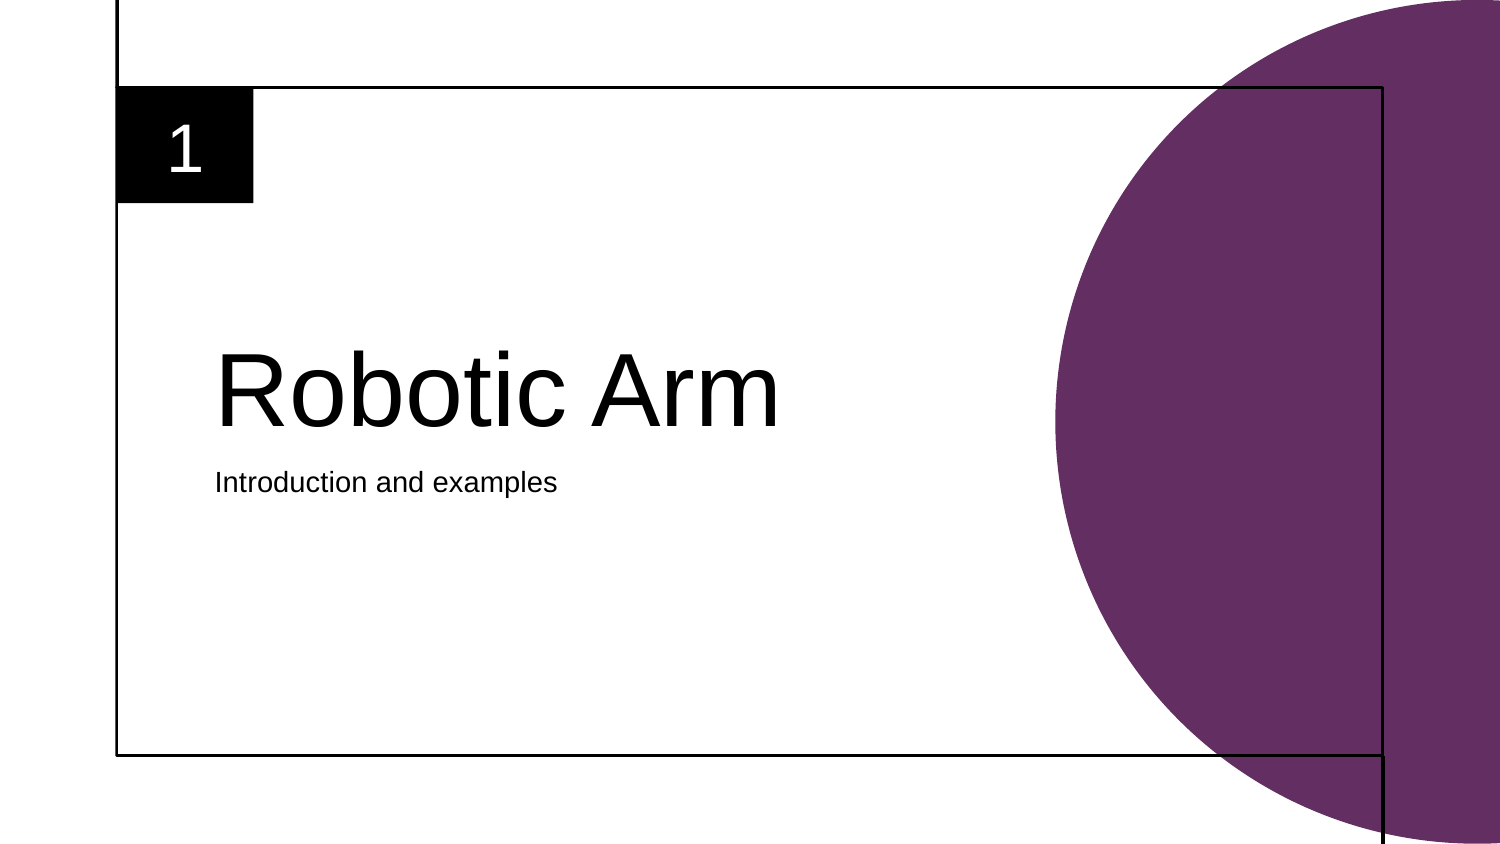

1
# Robotic Arm
Introduction and examples